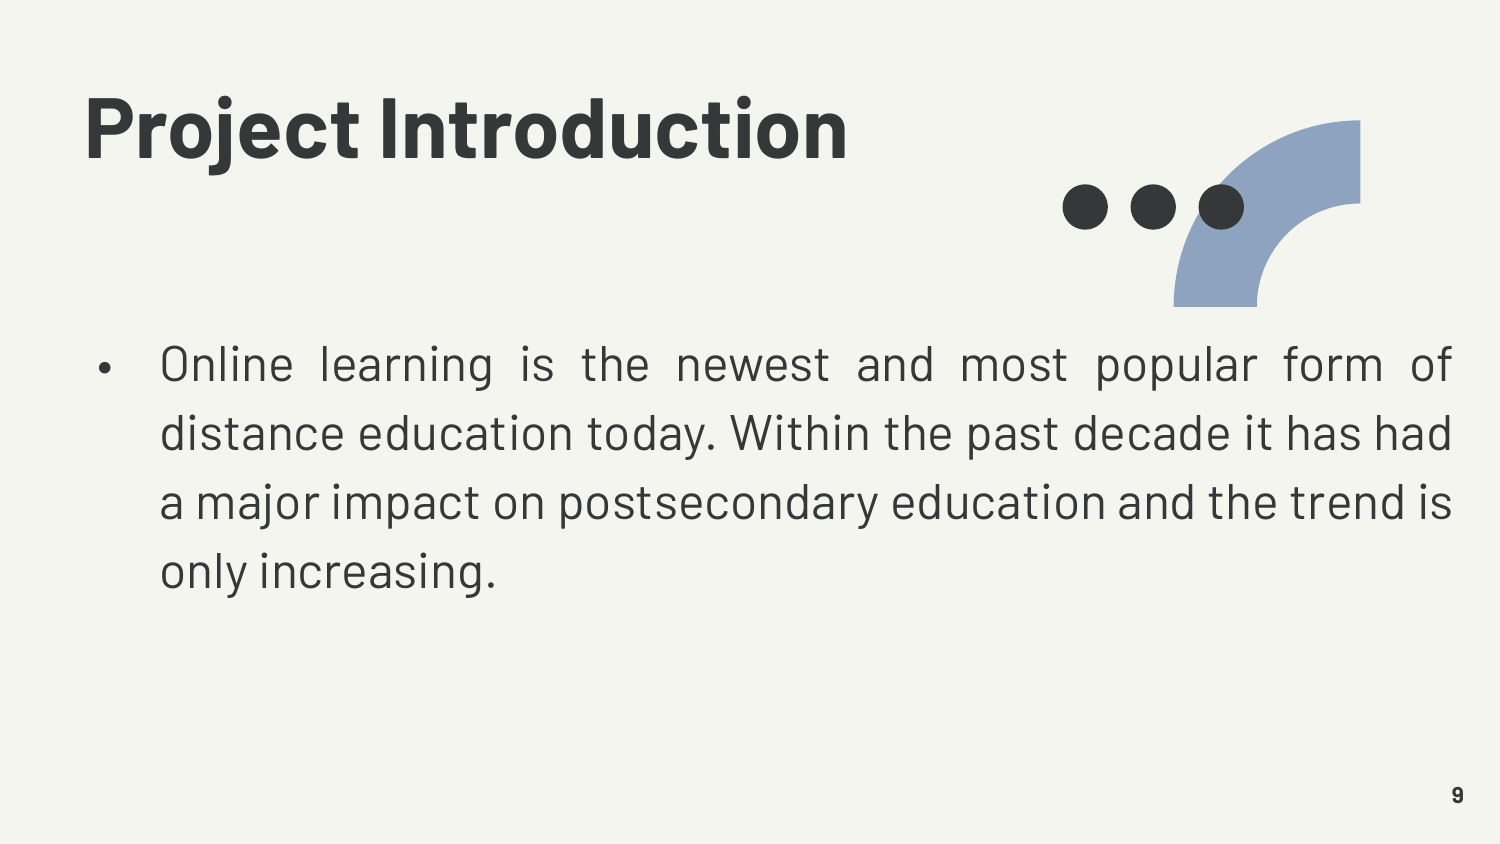

# Project Introduction

Online learning is the newest and most popular form of distance education today. Within the past decade it has had a major impact on postsecondary education and the trend is only increasing.

9